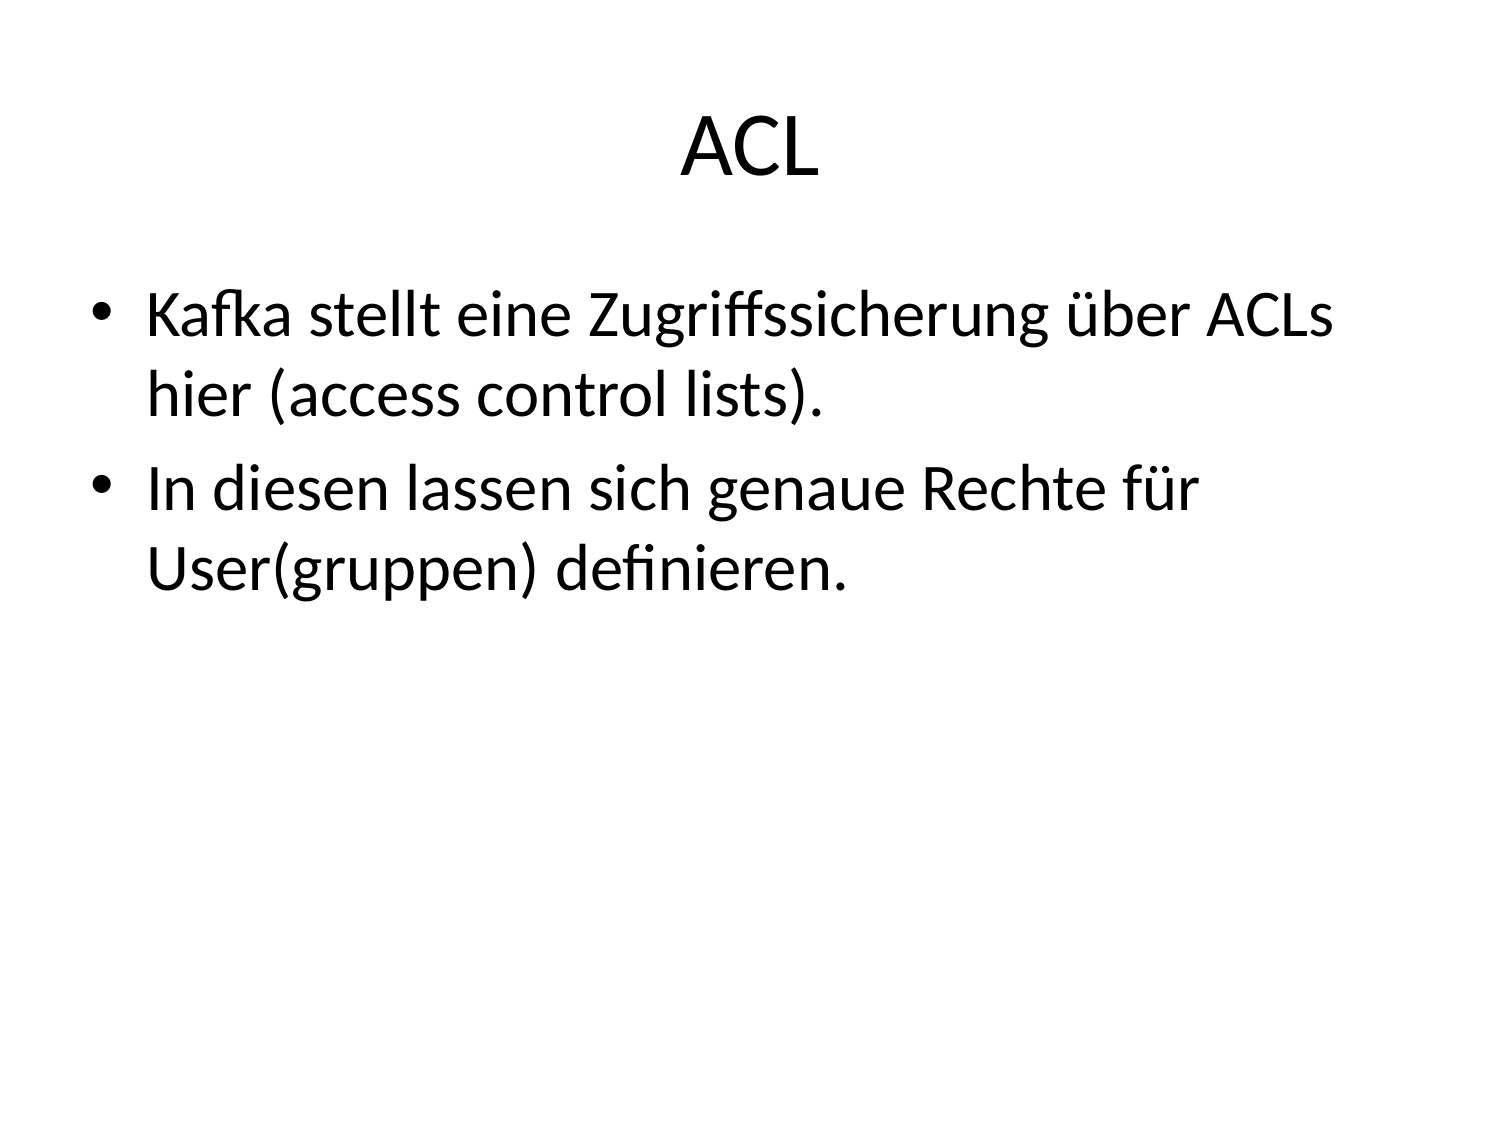

# ACL
Kafka stellt eine Zugriffssicherung über ACLs hier (access control lists).
In diesen lassen sich genaue Rechte für User(gruppen) definieren.